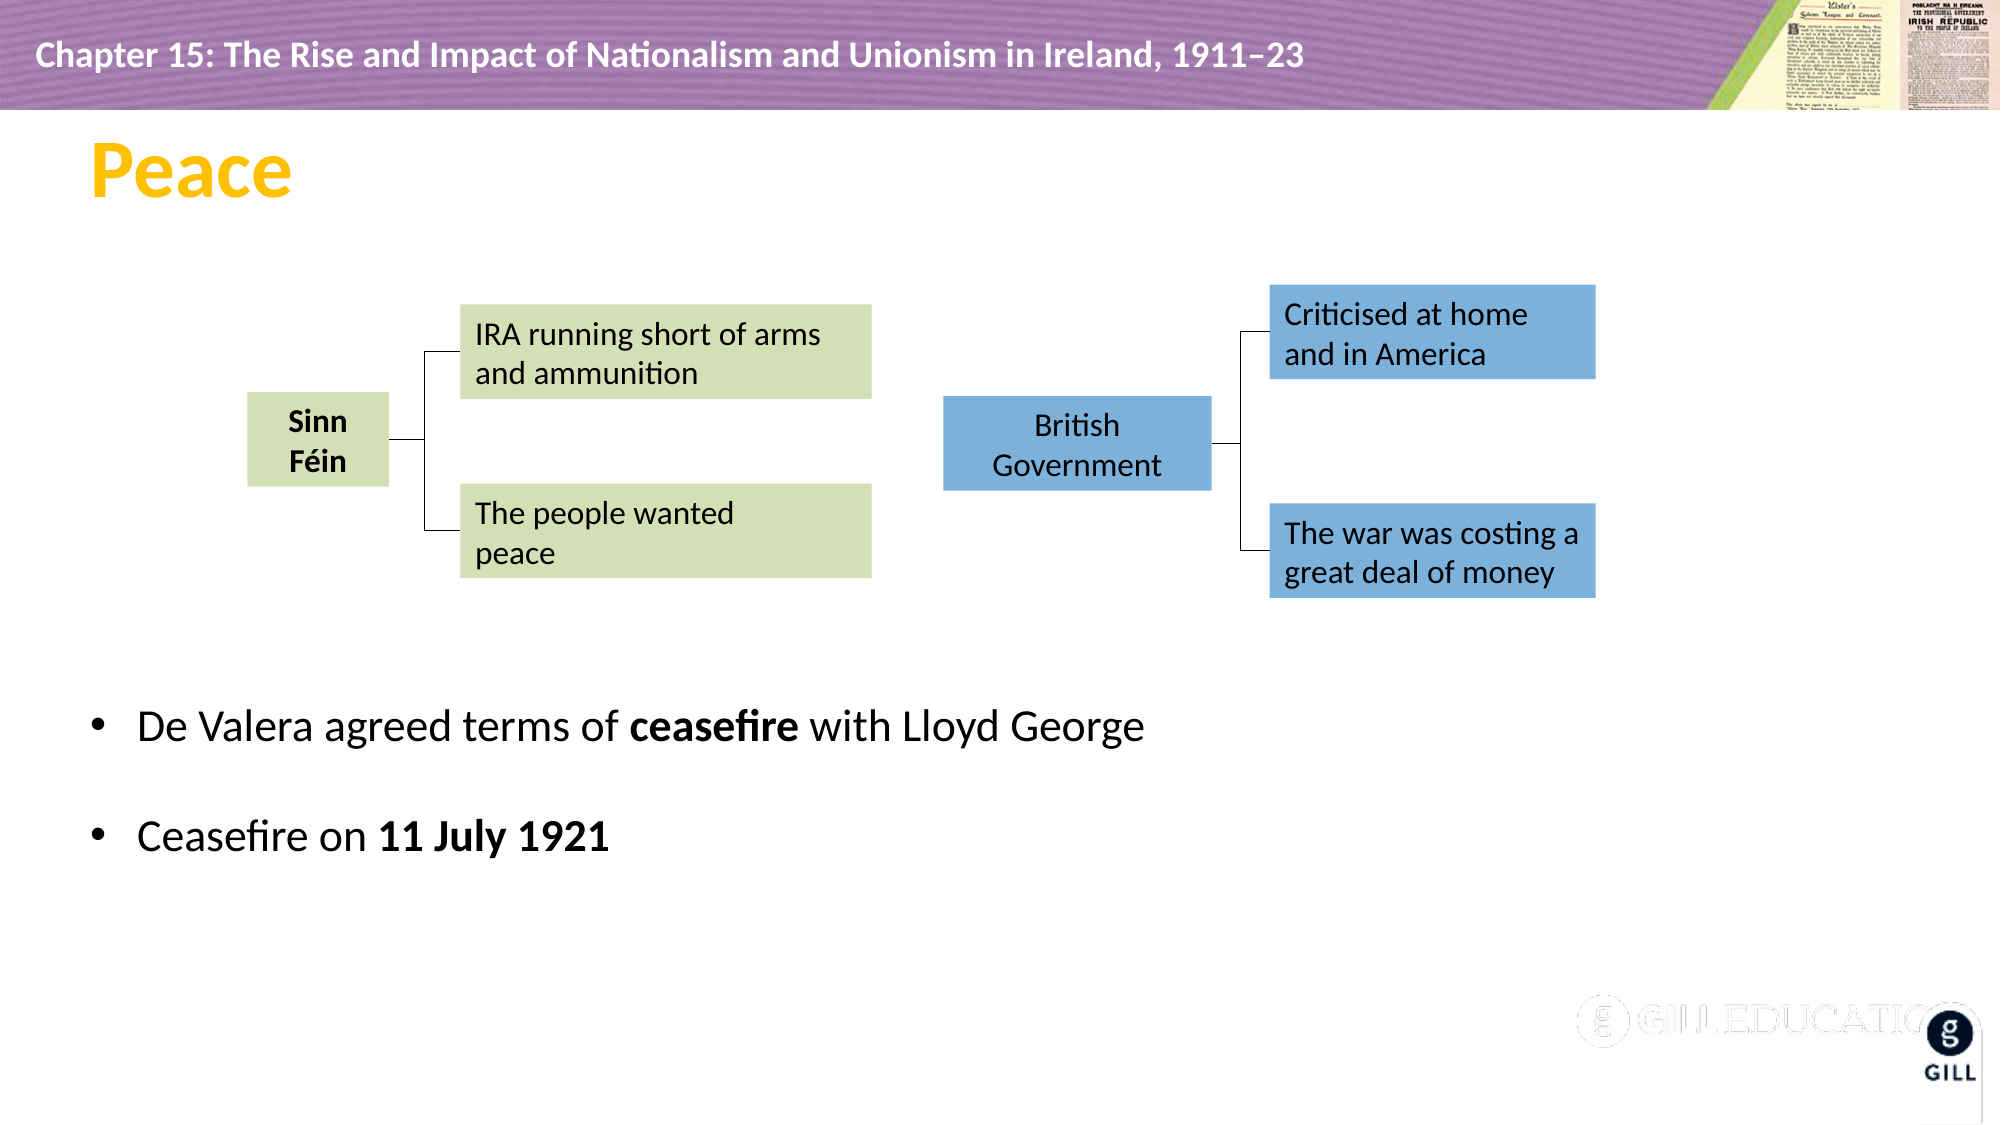

# Peace
Criticised at home
and in America
British
Government
The war was costing a great deal of money
IRA running short of arms and ammunition
Sinn Féin
The people wanted
peace
De Valera agreed terms of ceasefire with Lloyd George

Ceasefire on 11 July 1921